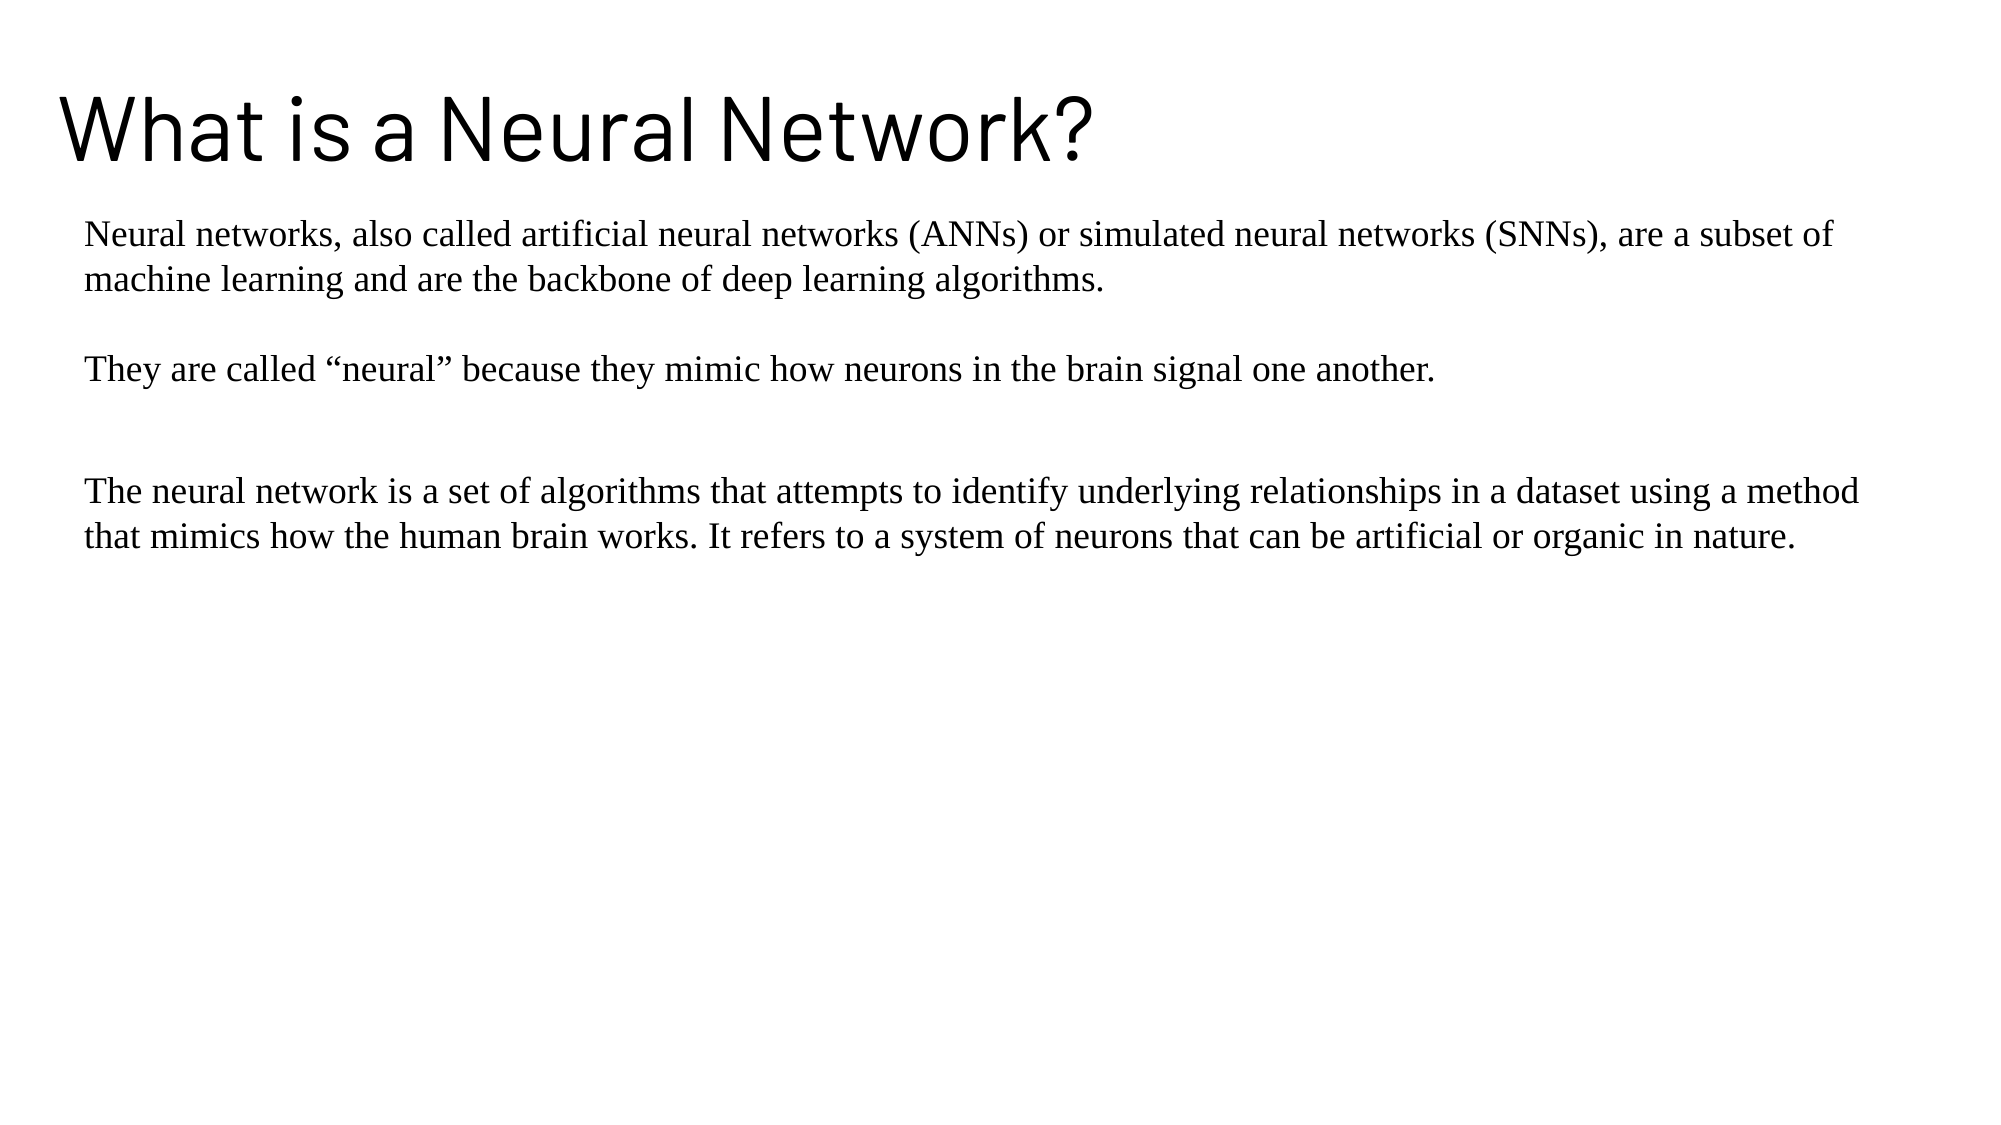

What is a Neural Network?
Neural networks, also called artificial neural networks (ANNs) or simulated neural networks (SNNs), are a subset of machine learning and are the backbone of deep learning algorithms.

They are called “neural” because they mimic how neurons in the brain signal one another.
The neural network is a set of algorithms that attempts to identify underlying relationships in a dataset using a method that mimics how the human brain works. It refers to a system of neurons that can be artificial or organic in nature.